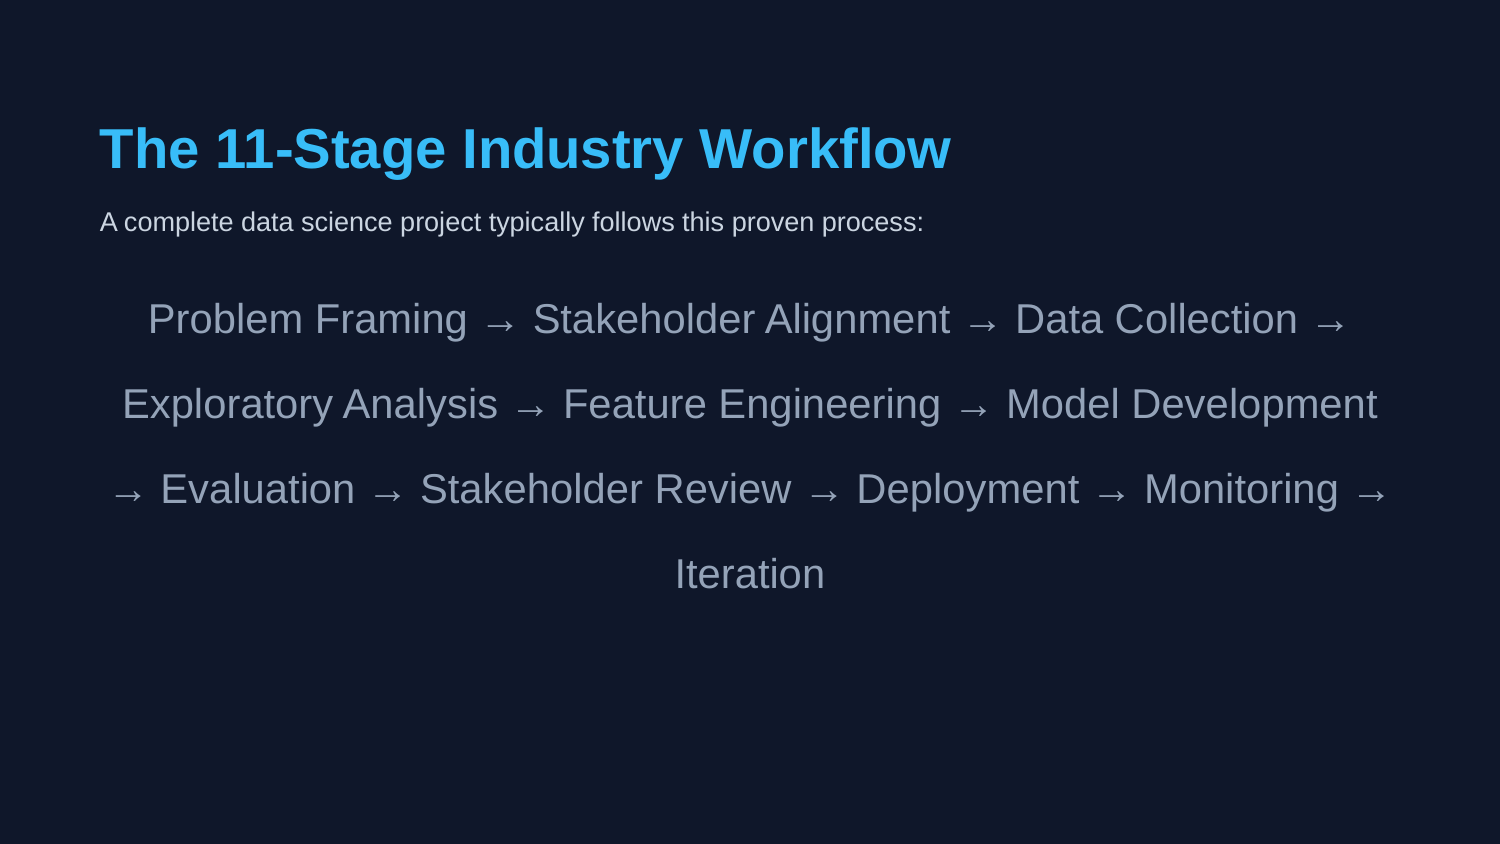

The 11-Stage Industry Workflow
A complete data science project typically follows this proven process:
Problem Framing → Stakeholder Alignment → Data Collection → Exploratory Analysis → Feature Engineering → Model Development → Evaluation → Stakeholder Review → Deployment → Monitoring → Iteration